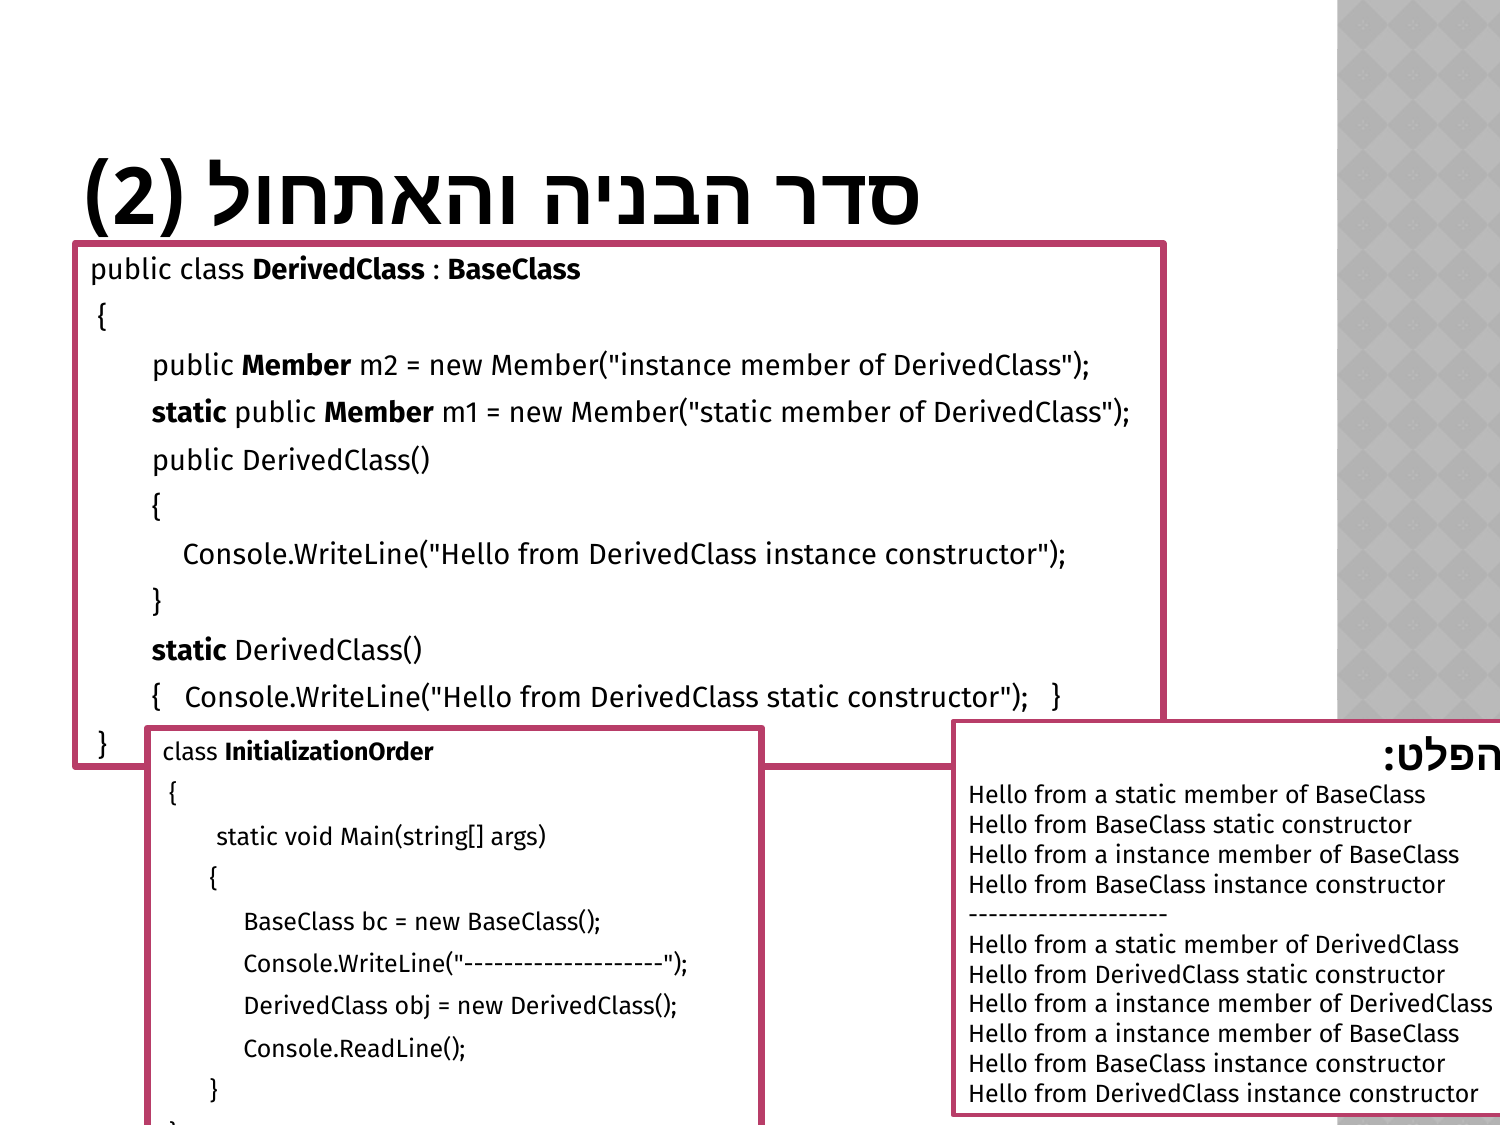

# סדר הבניה והאתחול (2)
public class DerivedClass : BaseClass
 {
        public Member m2 = new Member("instance member of DerivedClass");
        static public Member m1 = new Member("static member of DerivedClass");
        public DerivedClass()
        {
            Console.WriteLine("Hello from DerivedClass instance constructor");
        }
        static DerivedClass()
        {   Console.WriteLine("Hello from DerivedClass static constructor");   }
 }

הפלט:
Hello from a static member of BaseClass
Hello from BaseClass static constructor
Hello from a instance member of BaseClass
Hello from BaseClass instance constructor
--------------------
Hello from a static member of DerivedClass
Hello from DerivedClass static constructor
Hello from a instance member of DerivedClass
Hello from a instance member of BaseClass
Hello from BaseClass instance constructor
Hello from DerivedClass instance constructor
class InitializationOrder
 {
        static void Main(string[] args)
       {
            BaseClass bc = new BaseClass();
            Console.WriteLine("--------------------");
            DerivedClass obj = new DerivedClass();
            Console.ReadLine();
       }
 }

65